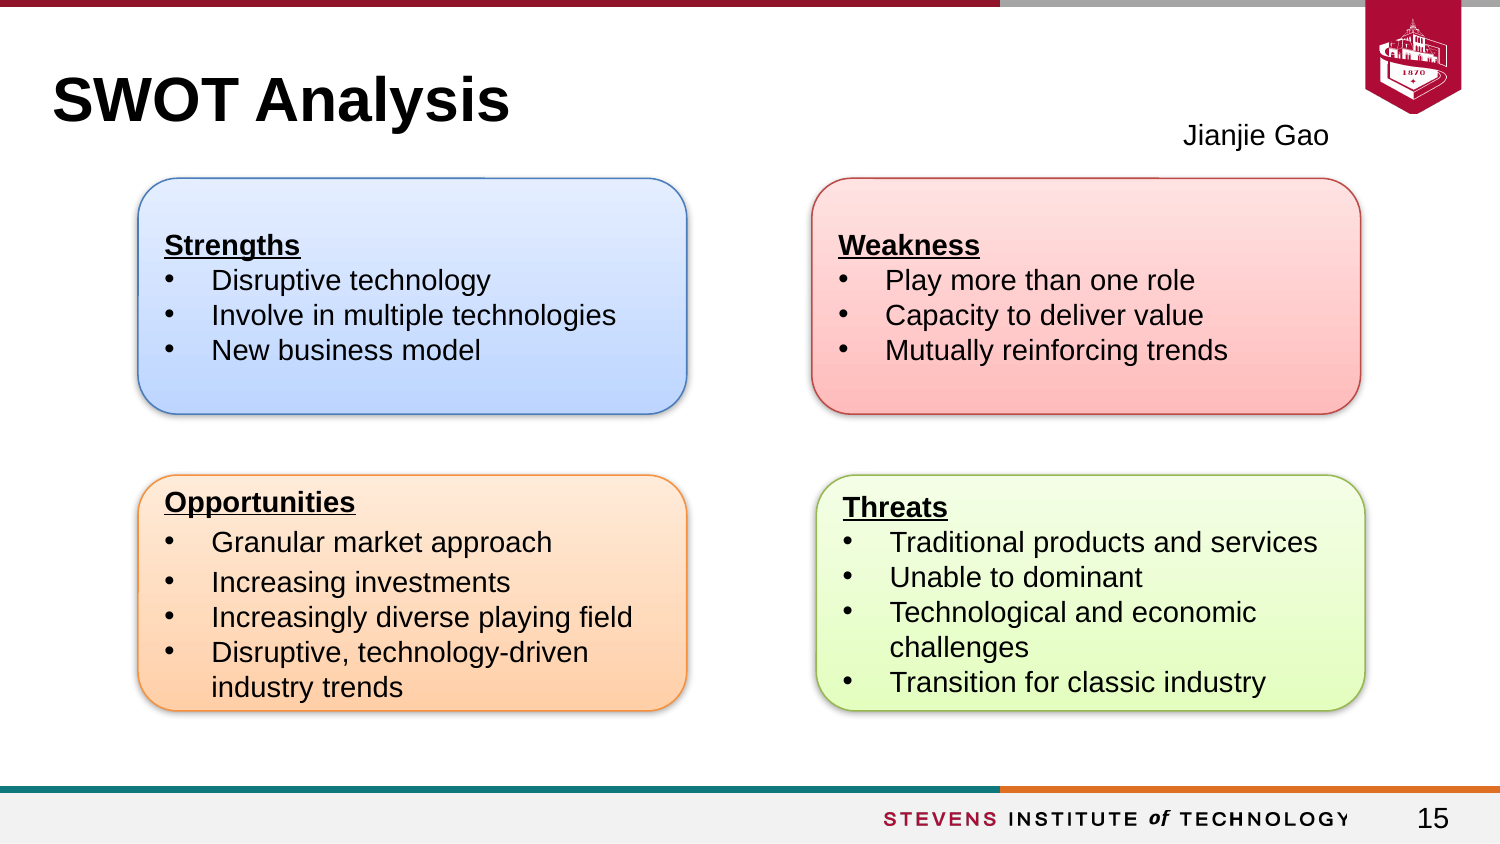

# SWOT Analysis
Jianjie Gao
Strengths
Disruptive technology
Involve in multiple technologies
New business model
Weakness
Play more than one role
Capacity to deliver value
Mutually reinforcing trends

Opportunities
Granular market approach
Increasing investments
Increasingly diverse playing field
Disruptive, technology-driven industry trends
Threats
Traditional products and services
Unable to dominant
Technological and economic challenges
Transition for classic industry
15